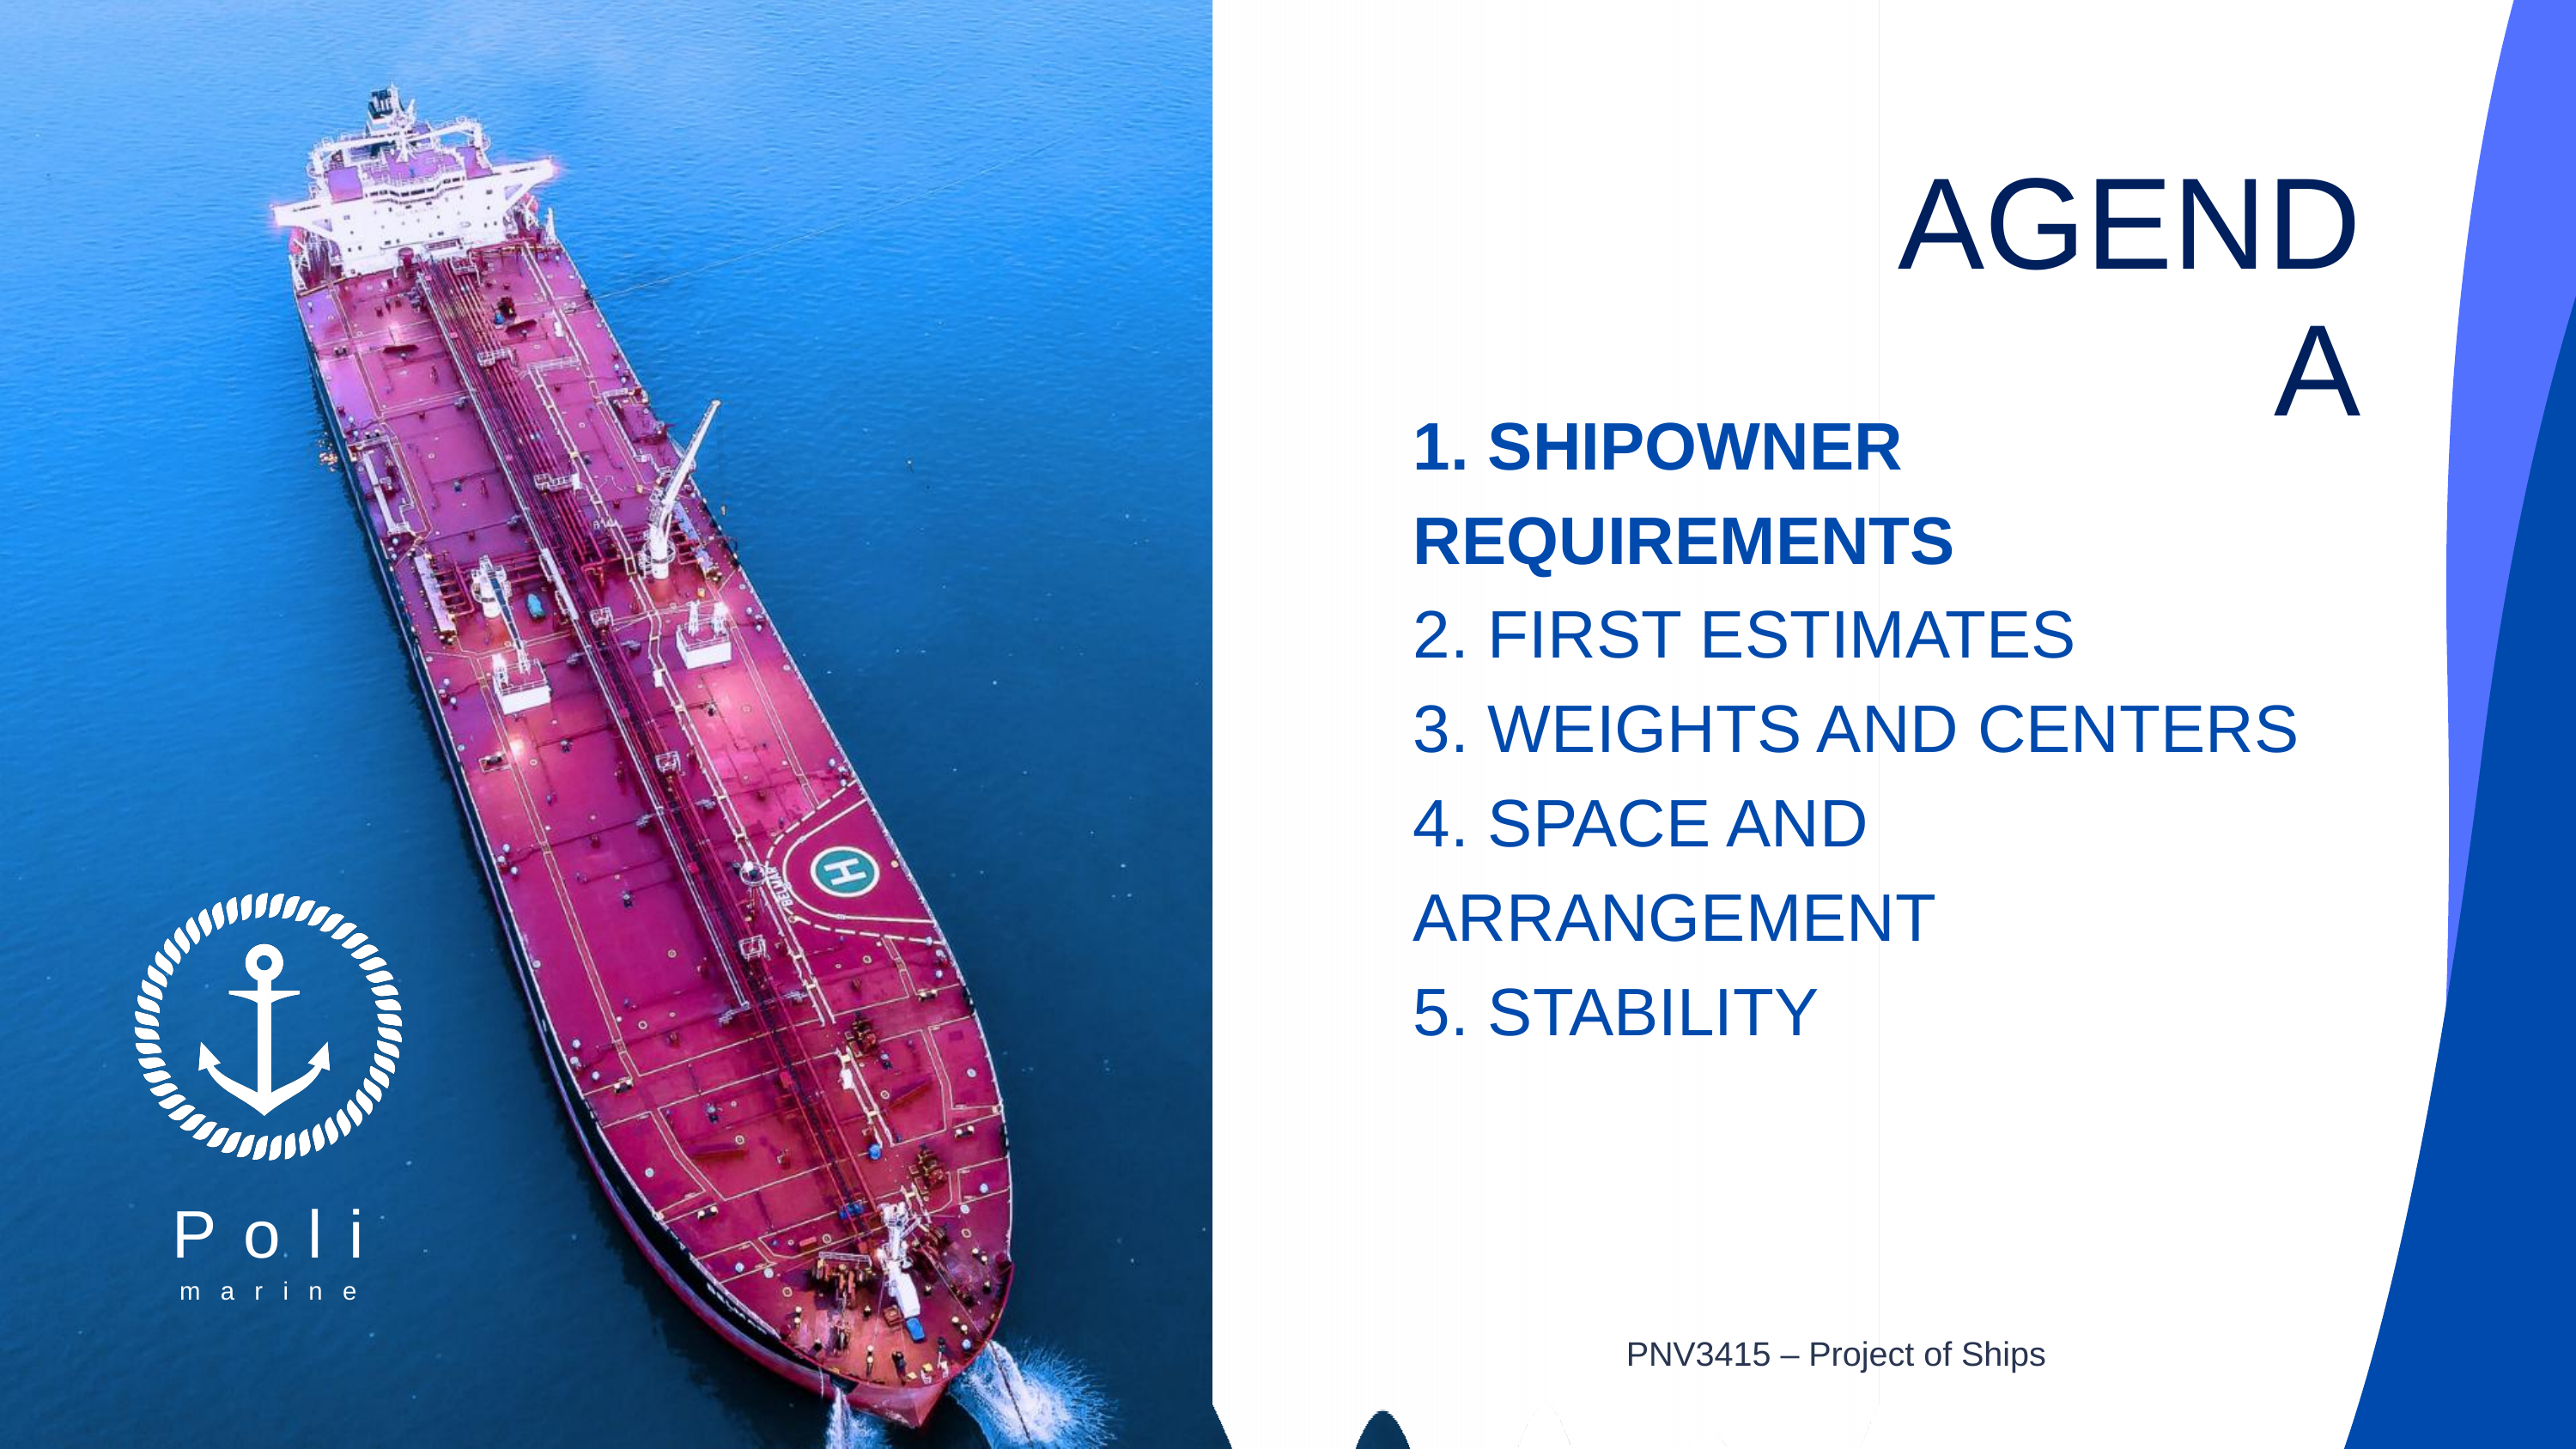

AGENDA

1. SHIPOWNER REQUIREMENTS
2. FIRST ESTIMATES
3. WEIGHTS AND CENTERS
4. SPACE AND ARRANGEMENT
5. STABILITY

Poli
marine
PNV3415 – Project of Ships